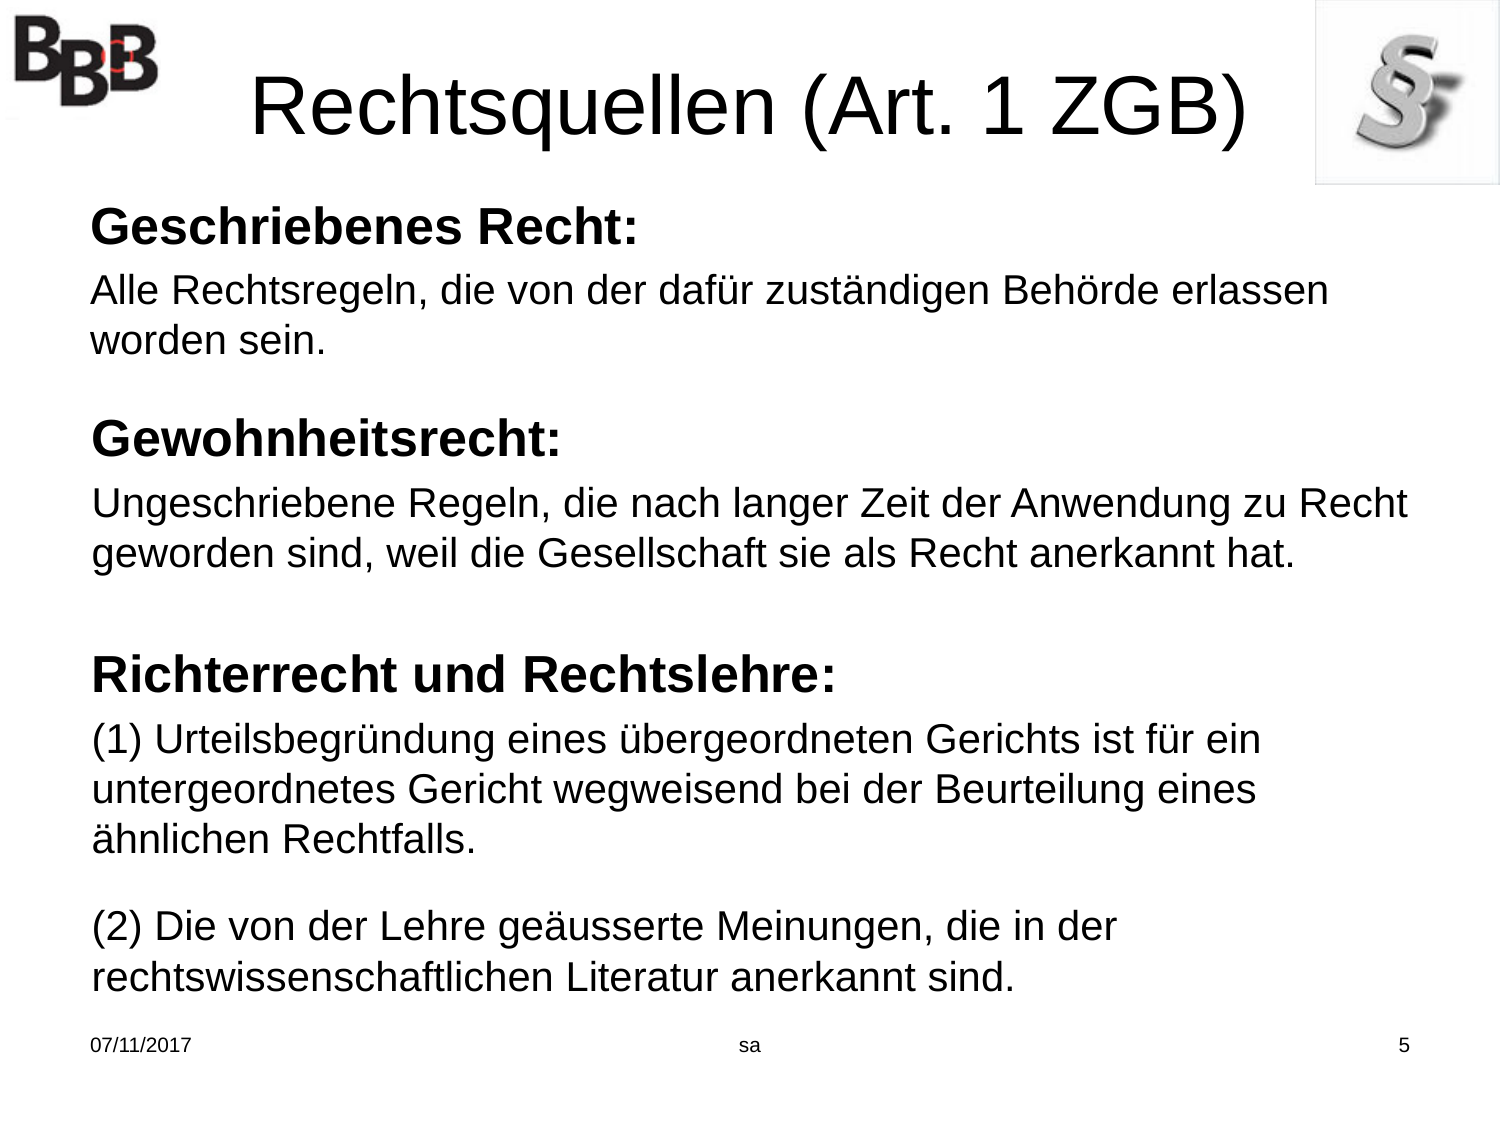

# Rechtsquellen (Art. 1 ZGB)
Geschriebenes Recht:
Alle Rechtsregeln, die von der dafür zuständigen Behörde erlassen worden sein.

Gewohnheitsrecht:
Ungeschriebene Regeln, die nach langer Zeit der Anwendung zu Recht geworden sind, weil die Gesellschaft sie als Recht anerkannt hat.

Richterrecht und Rechtslehre:
(1) Urteilsbegründung eines übergeordneten Gerichts ist für ein untergeordnetes Gericht wegweisend bei der Beurteilung eines ähnlichen Rechtfalls.

(2) Die von der Lehre geäusserte Meinungen, die in der rechtswissenschaftlichen Literatur anerkannt sind.

07/11/2017
sa
5